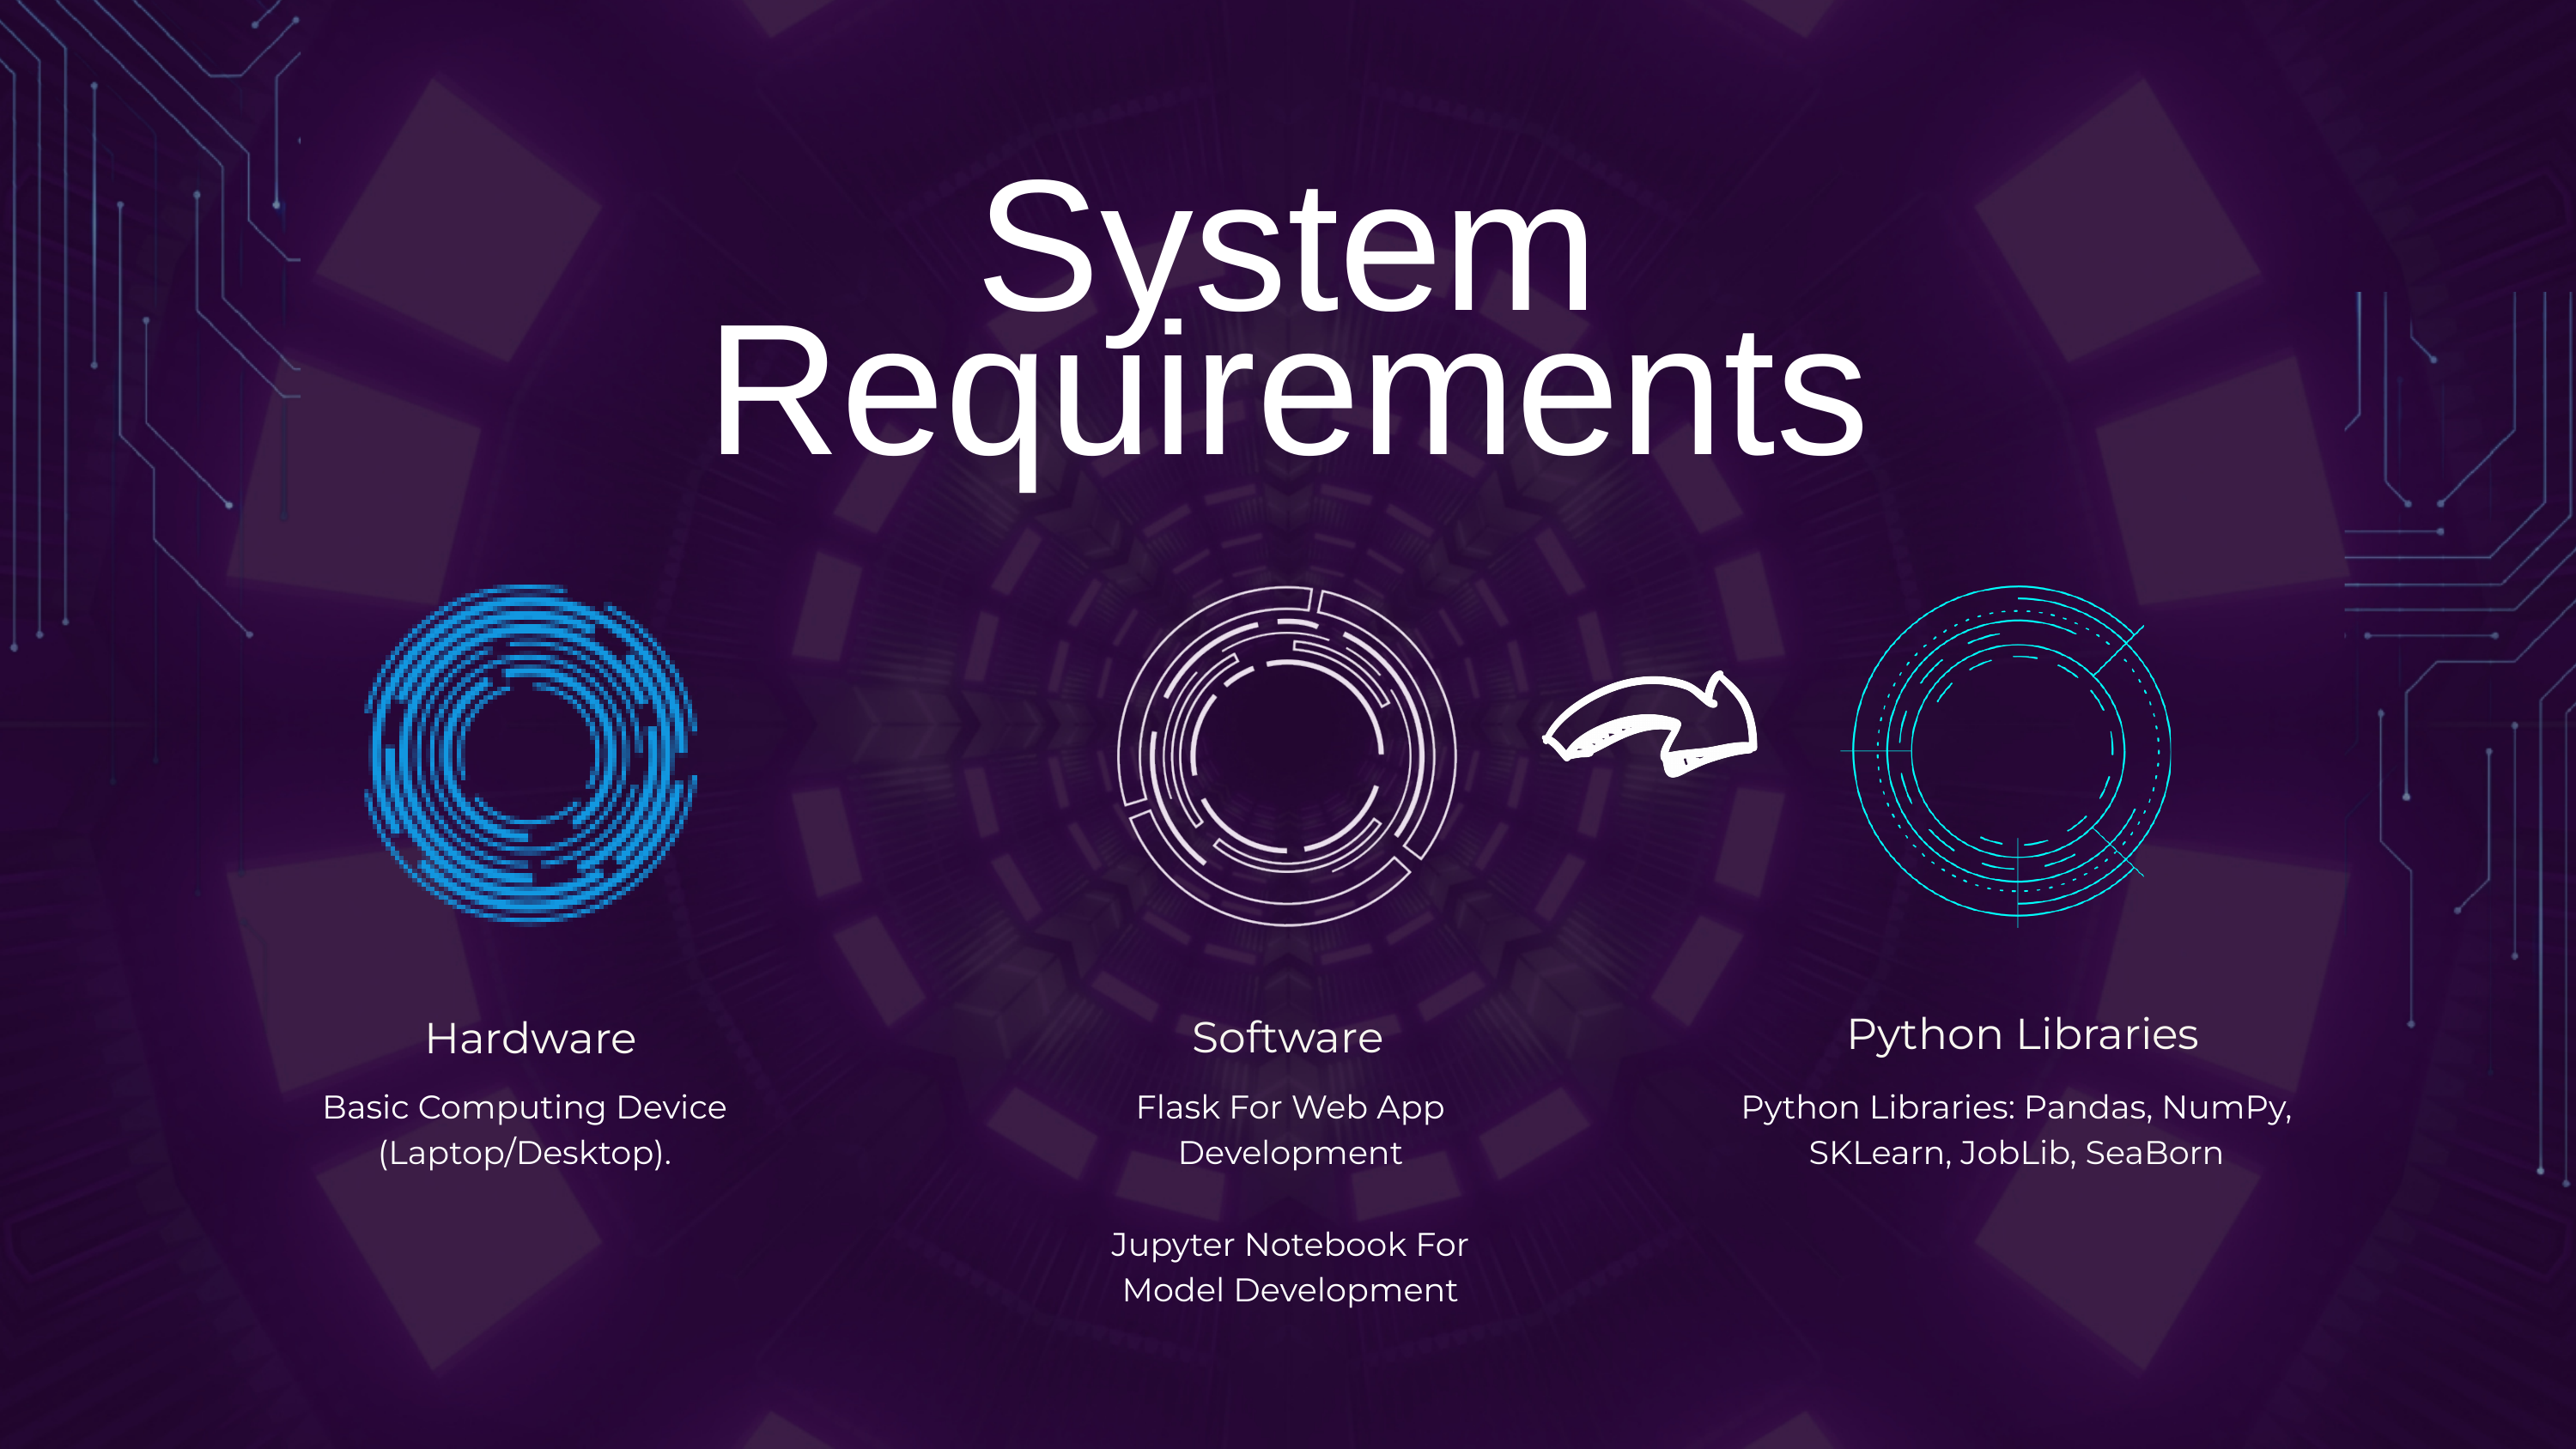

System Requirements

Software
Hardware
Python Libraries
Basic Computing Device (Laptop/Desktop).
Flask For Web App Development

Jupyter Notebook For Model Development

Python Libraries: Pandas, NumPy, SKLearn, JobLib, SeaBorn